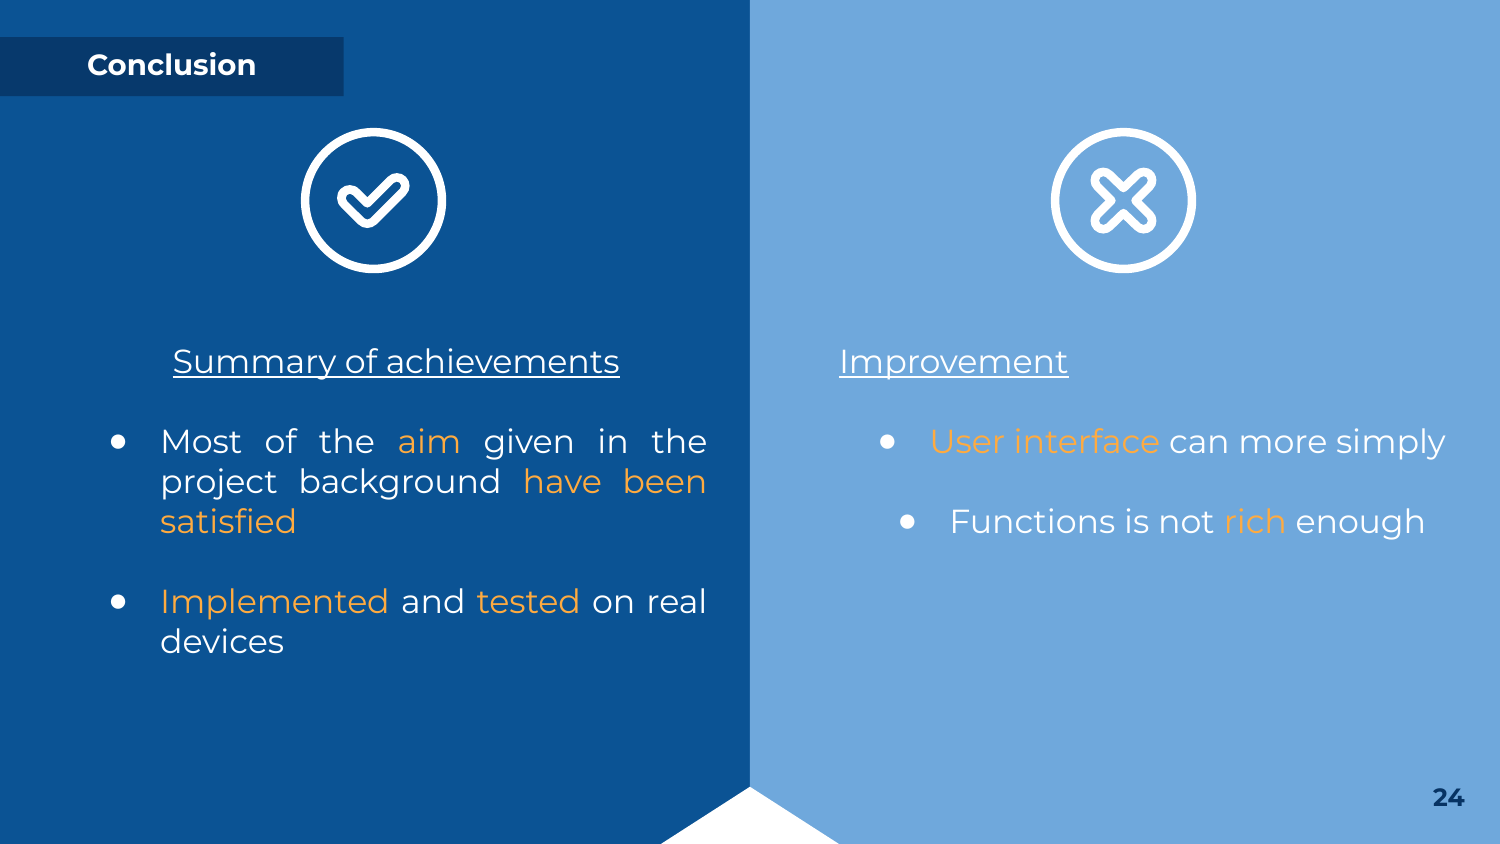

Conclusion

Summary of achievements

Most of the aim given in the project background have been satisfied

Implemented and tested on real devices
Improvement

User interface can more simply

Functions is not rich enough
24